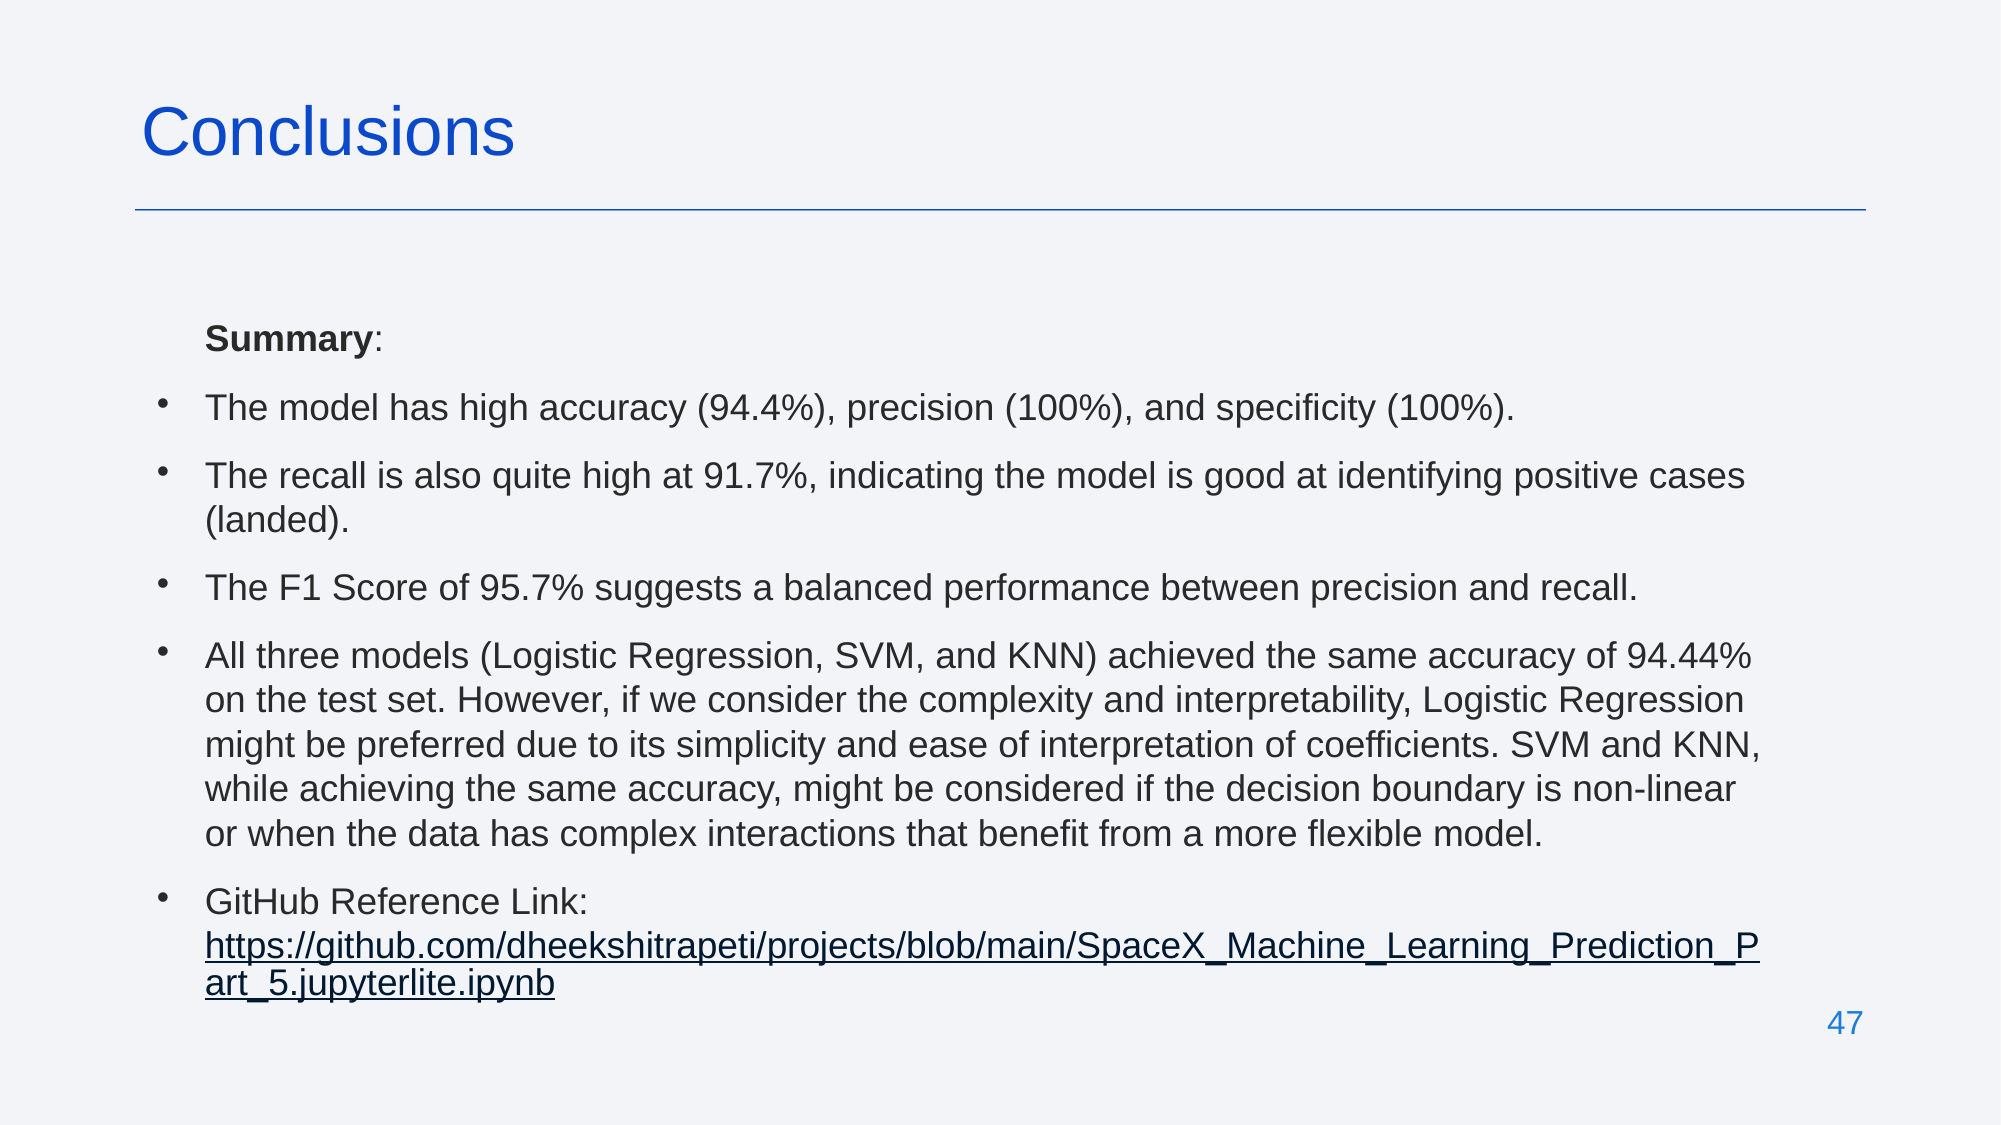

Conclusions
# Summary:
The model has high accuracy (94.4%), precision (100%), and specificity (100%).
The recall is also quite high at 91.7%, indicating the model is good at identifying positive cases (landed).
The F1 Score of 95.7% suggests a balanced performance between precision and recall.
All three models (Logistic Regression, SVM, and KNN) achieved the same accuracy of 94.44% on the test set. However, if we consider the complexity and interpretability, Logistic Regression might be preferred due to its simplicity and ease of interpretation of coefficients. SVM and KNN, while achieving the same accuracy, might be considered if the decision boundary is non-linear or when the data has complex interactions that benefit from a more flexible model.
GitHub Reference Link:https://github.com/dheekshitrapeti/projects/blob/main/SpaceX_Machine_Learning_Prediction_Part_5.jupyterlite.ipynb
47